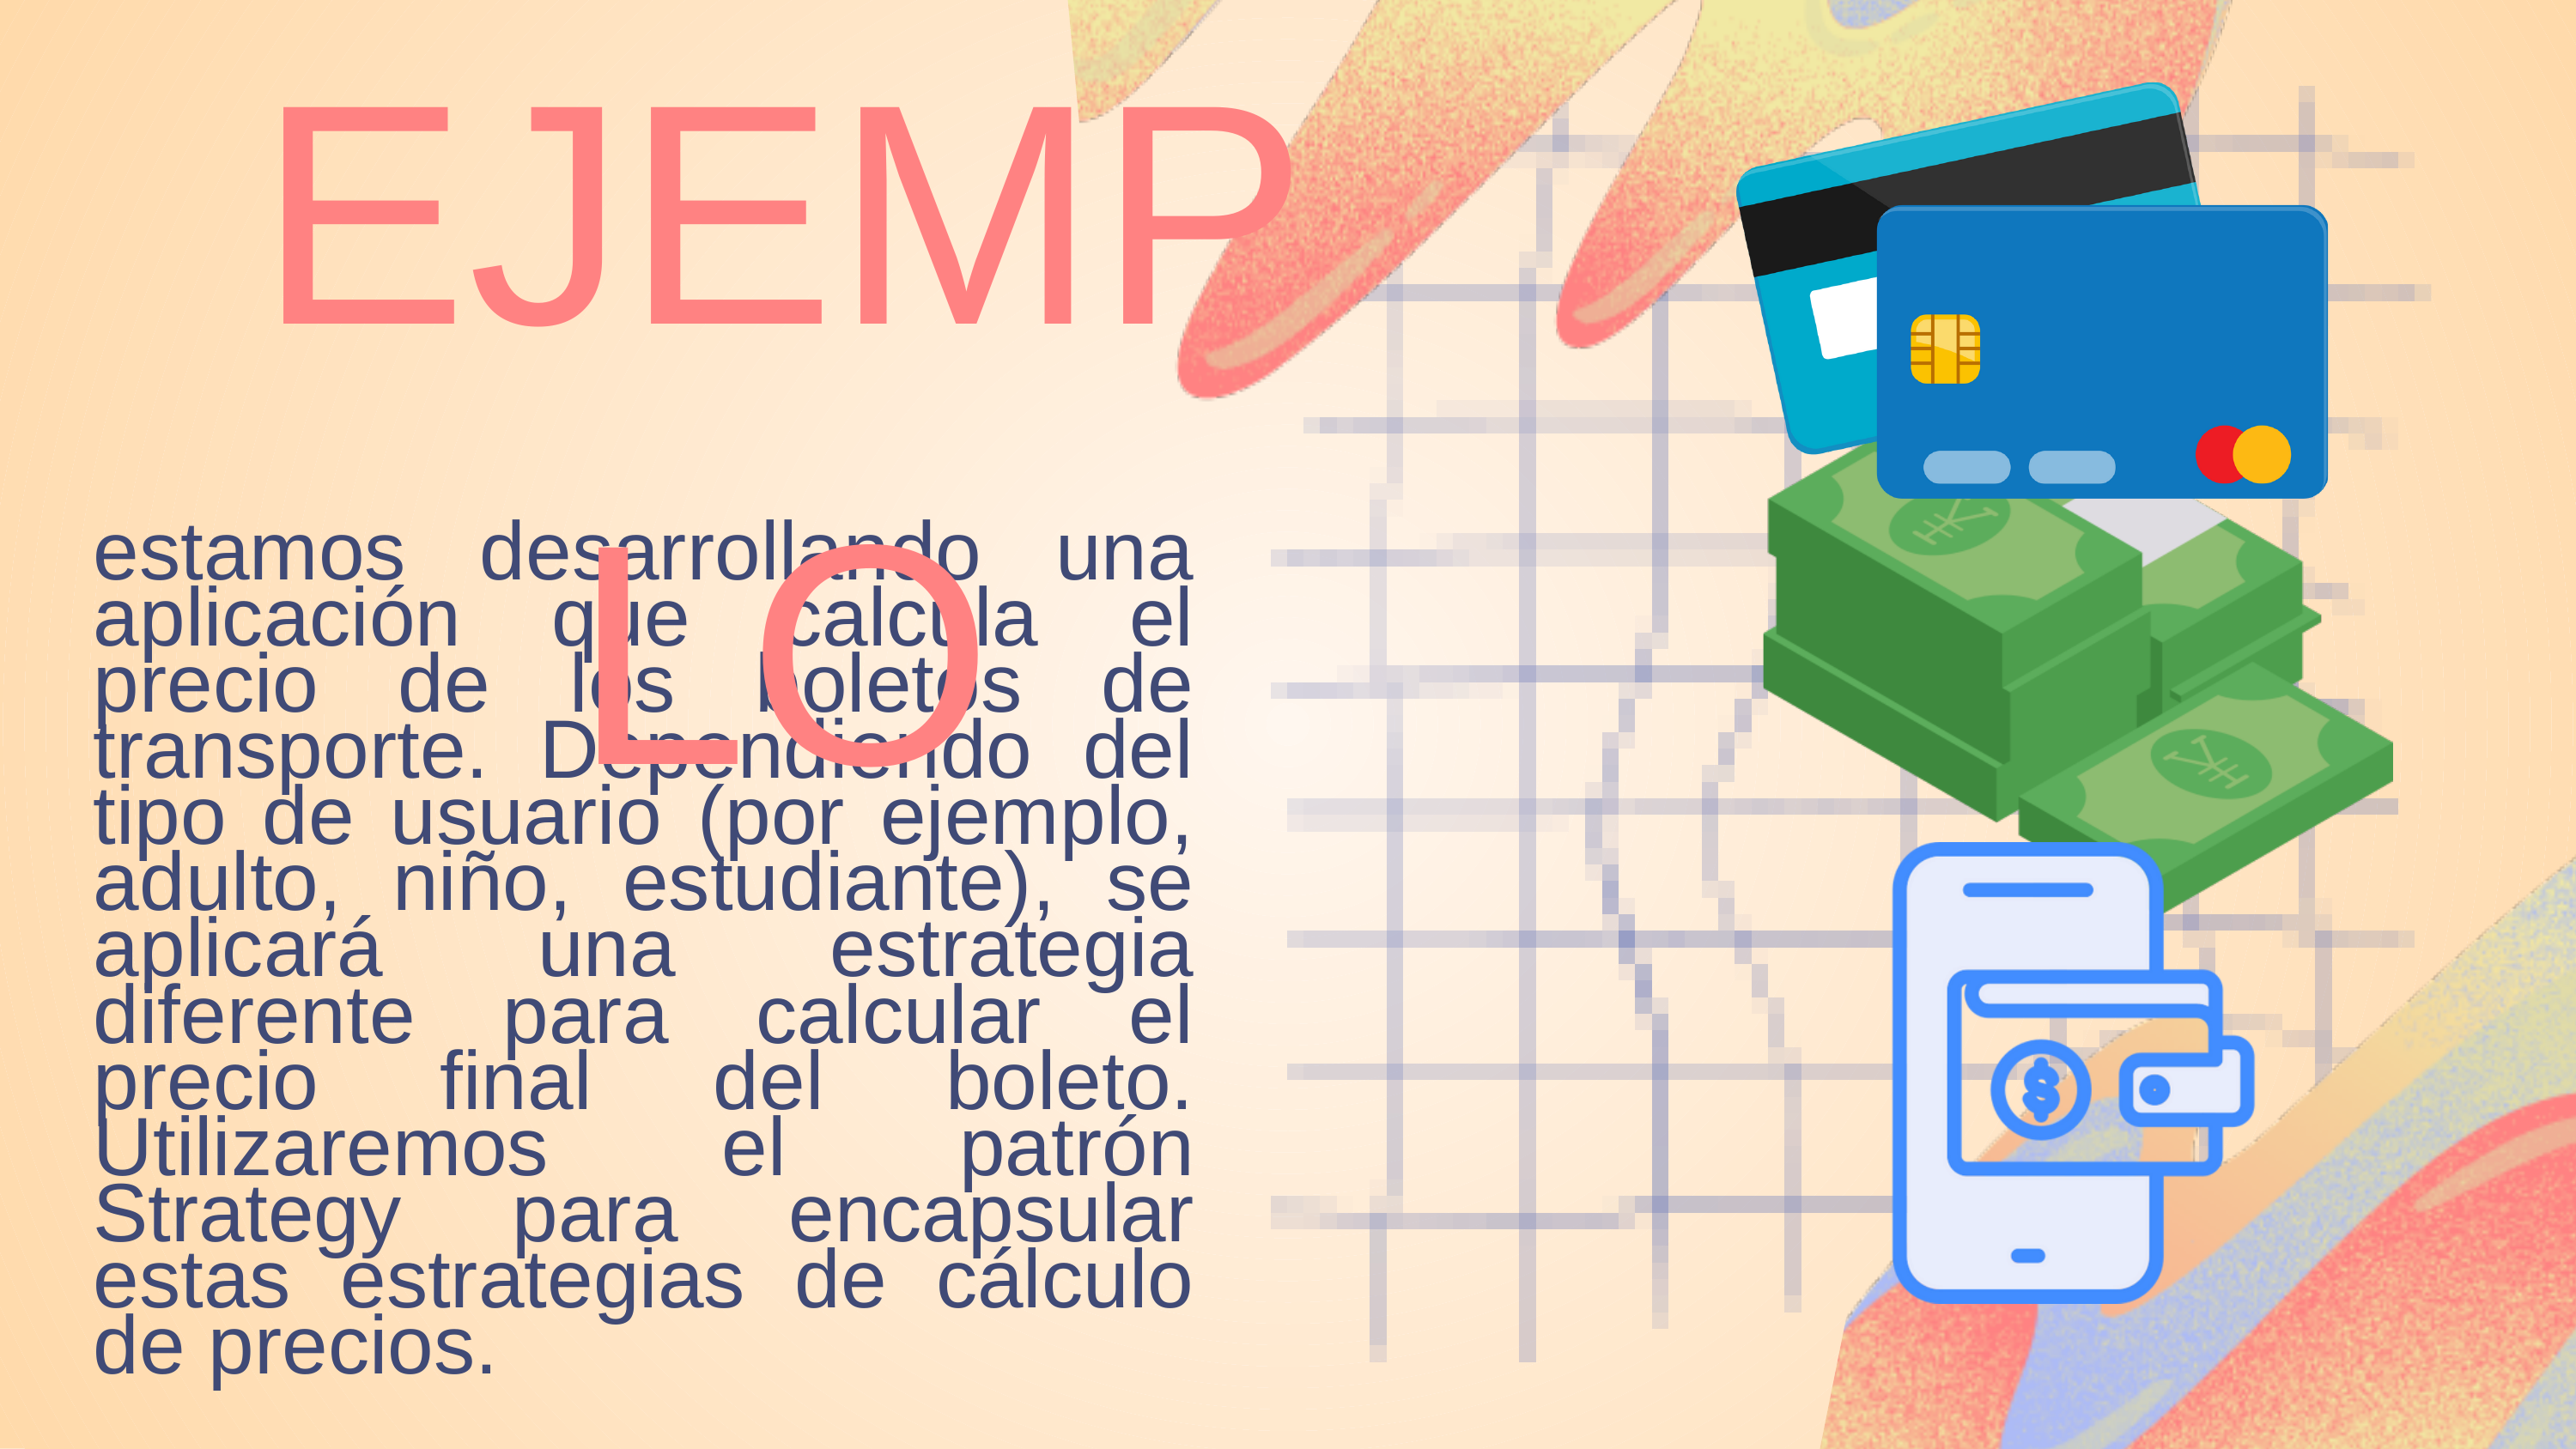

EJEMPLO

estamos desarrollando una aplicación que calcula el precio de los boletos de transporte. Dependiendo del tipo de usuario (por ejemplo, adulto, niño, estudiante), se aplicará una estrategia diferente para calcular el precio final del boleto. Utilizaremos el patrón Strategy para encapsular estas estrategias de cálculo de precios.